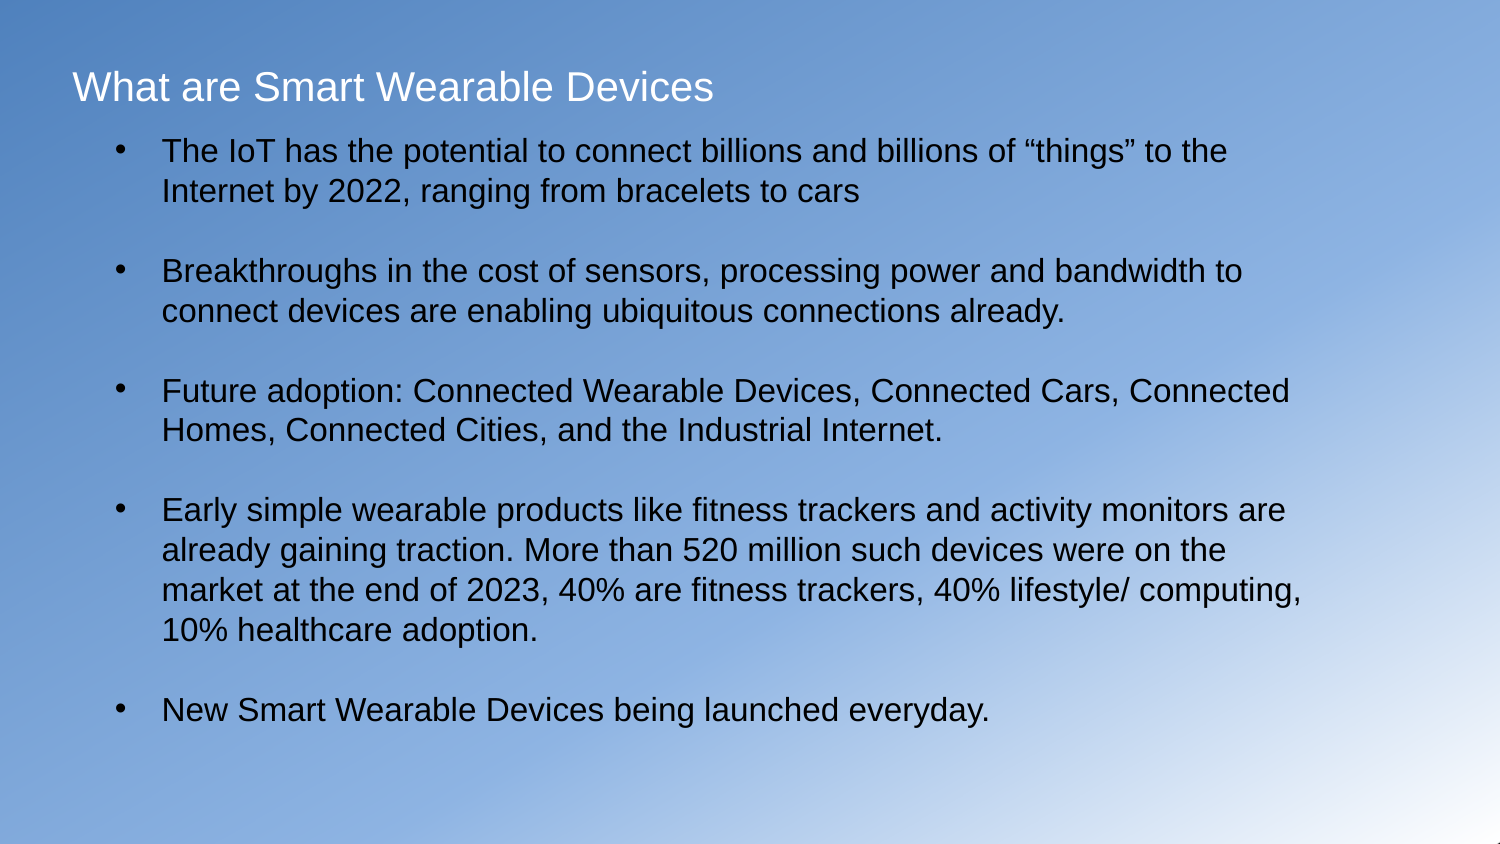

# What are Smart Wearable Devices
The IoT has the potential to connect billions and billions of “things” to the Internet by 2022, ranging from bracelets to cars

Breakthroughs in the cost of sensors, processing power and bandwidth to connect devices are enabling ubiquitous connections already.

Future adoption: Connected Wearable Devices, Connected Cars, Connected Homes, Connected Cities, and the Industrial Internet.

Early simple wearable products like fitness trackers and activity monitors are already gaining traction. More than 520 million such devices were on the market at the end of 2023, 40% are fitness trackers, 40% lifestyle/ computing, 10% healthcare adoption.

New Smart Wearable Devices being launched everyday.